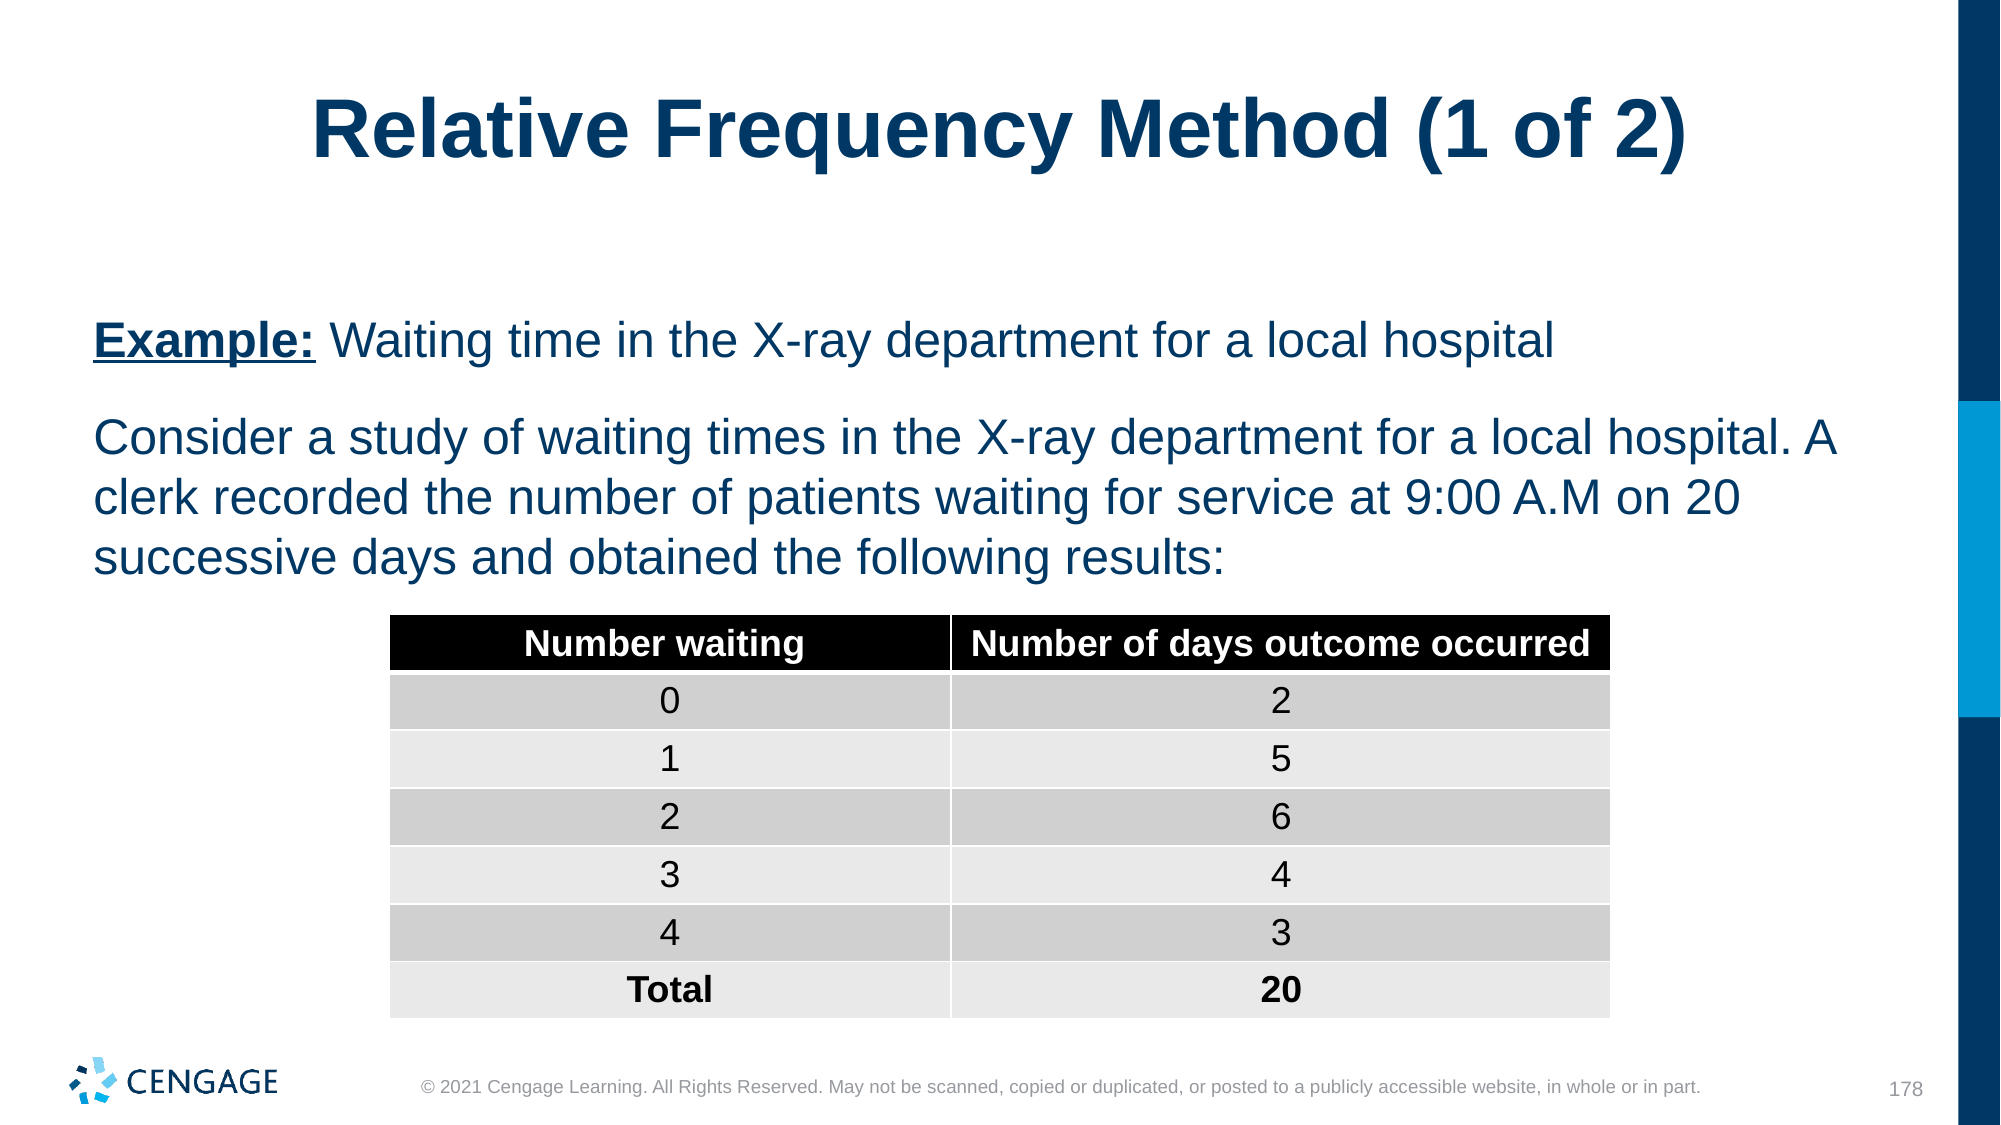

# Relative Frequency Method (1 of 2)
Example: Waiting time in the X-ray department for a local hospital
Consider a study of waiting times in the X-ray department for a local hospital. A clerk recorded the number of patients waiting for service at 9:00 A.M on 20 successive days and obtained the following results:

| Number waiting | Number of days outcome occurred |
| --- | --- |
| 0 | 2 |
| 1 | 5 |
| 2 | 6 |
| 3 | 4 |
| 4 | 3 |
| Total | 20 |